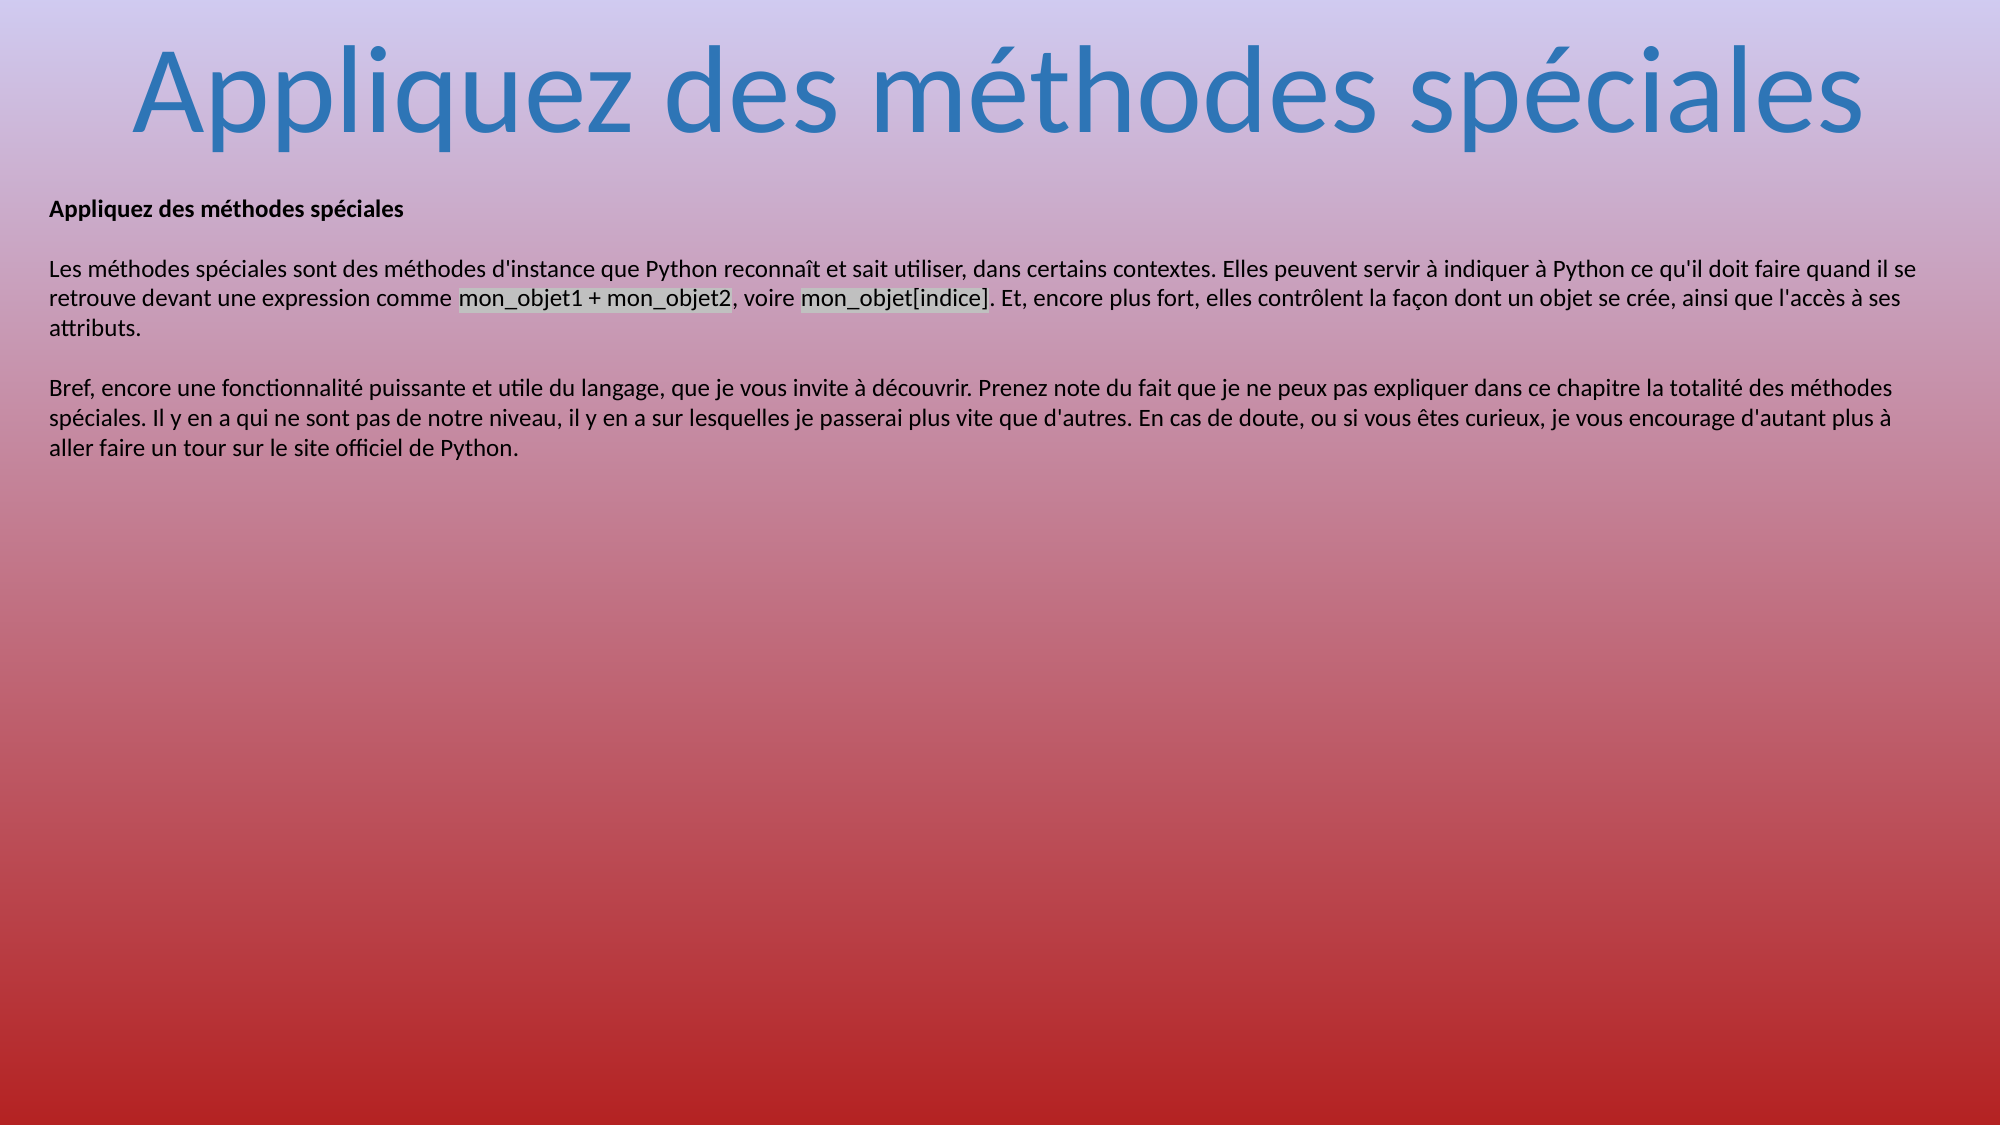

# Appliquez des méthodes spéciales
Appliquez des méthodes spéciales

Les méthodes spéciales sont des méthodes d'instance que Python reconnaît et sait utiliser, dans certains contextes. Elles peuvent servir à indiquer à Python ce qu'il doit faire quand il se retrouve devant une expression comme mon_objet1 + mon_objet2, voire mon_objet[indice]. Et, encore plus fort, elles contrôlent la façon dont un objet se crée, ainsi que l'accès à ses attributs.

Bref, encore une fonctionnalité puissante et utile du langage, que je vous invite à découvrir. Prenez note du fait que je ne peux pas expliquer dans ce chapitre la totalité des méthodes spéciales. Il y en a qui ne sont pas de notre niveau, il y en a sur lesquelles je passerai plus vite que d'autres. En cas de doute, ou si vous êtes curieux, je vous encourage d'autant plus à aller faire un tour sur le site officiel de Python.

224